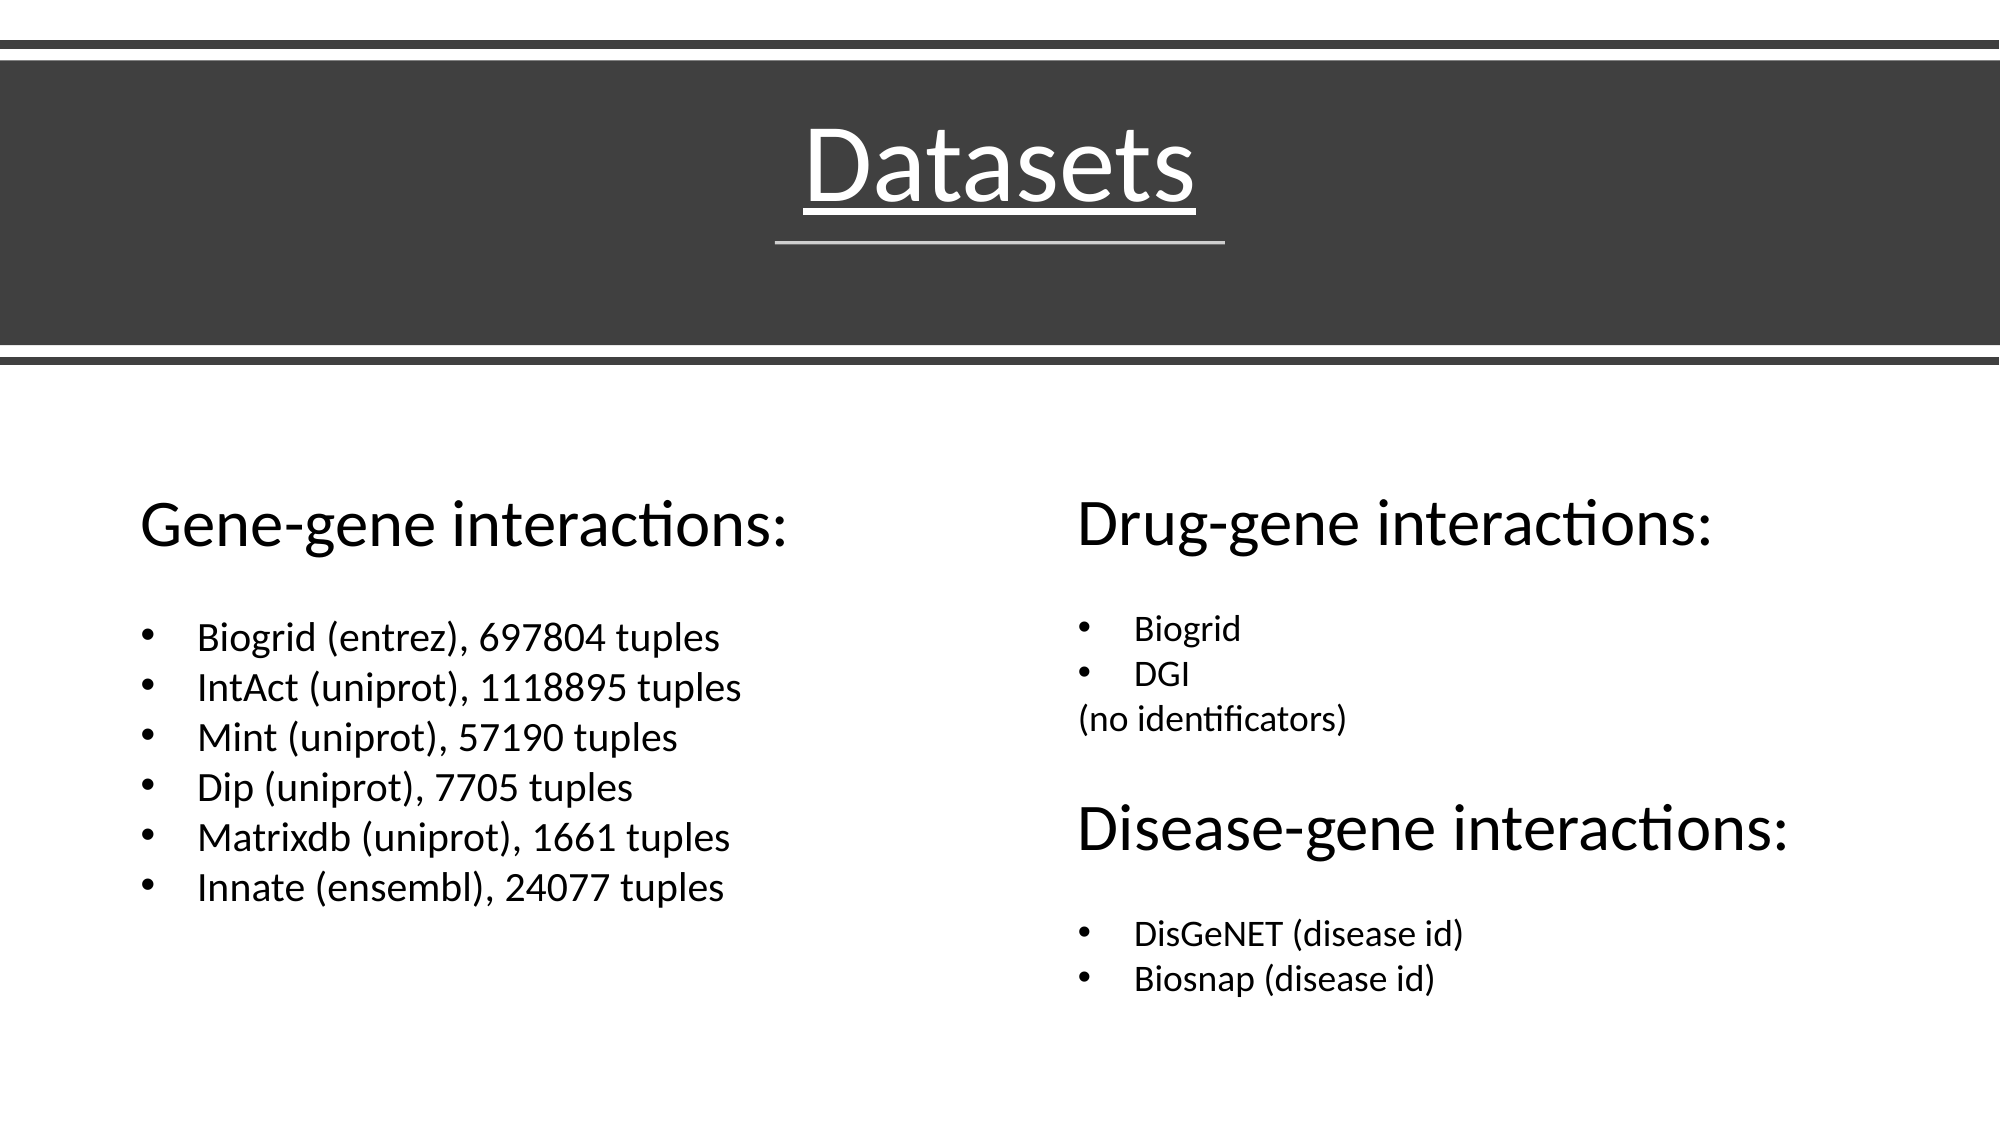

# Datasets

Drug-gene interactions:

Biogrid
DGI
(no identificators)

Disease-gene interactions:

DisGeNET (disease id)
Biosnap (disease id)
Gene-gene interactions:

Biogrid (entrez), 697804 tuples
IntAct (uniprot), 1118895 tuples
Mint (uniprot), 57190 tuples
Dip (uniprot), 7705 tuples
Matrixdb (uniprot), 1661 tuples
Innate (ensembl), 24077 tuples